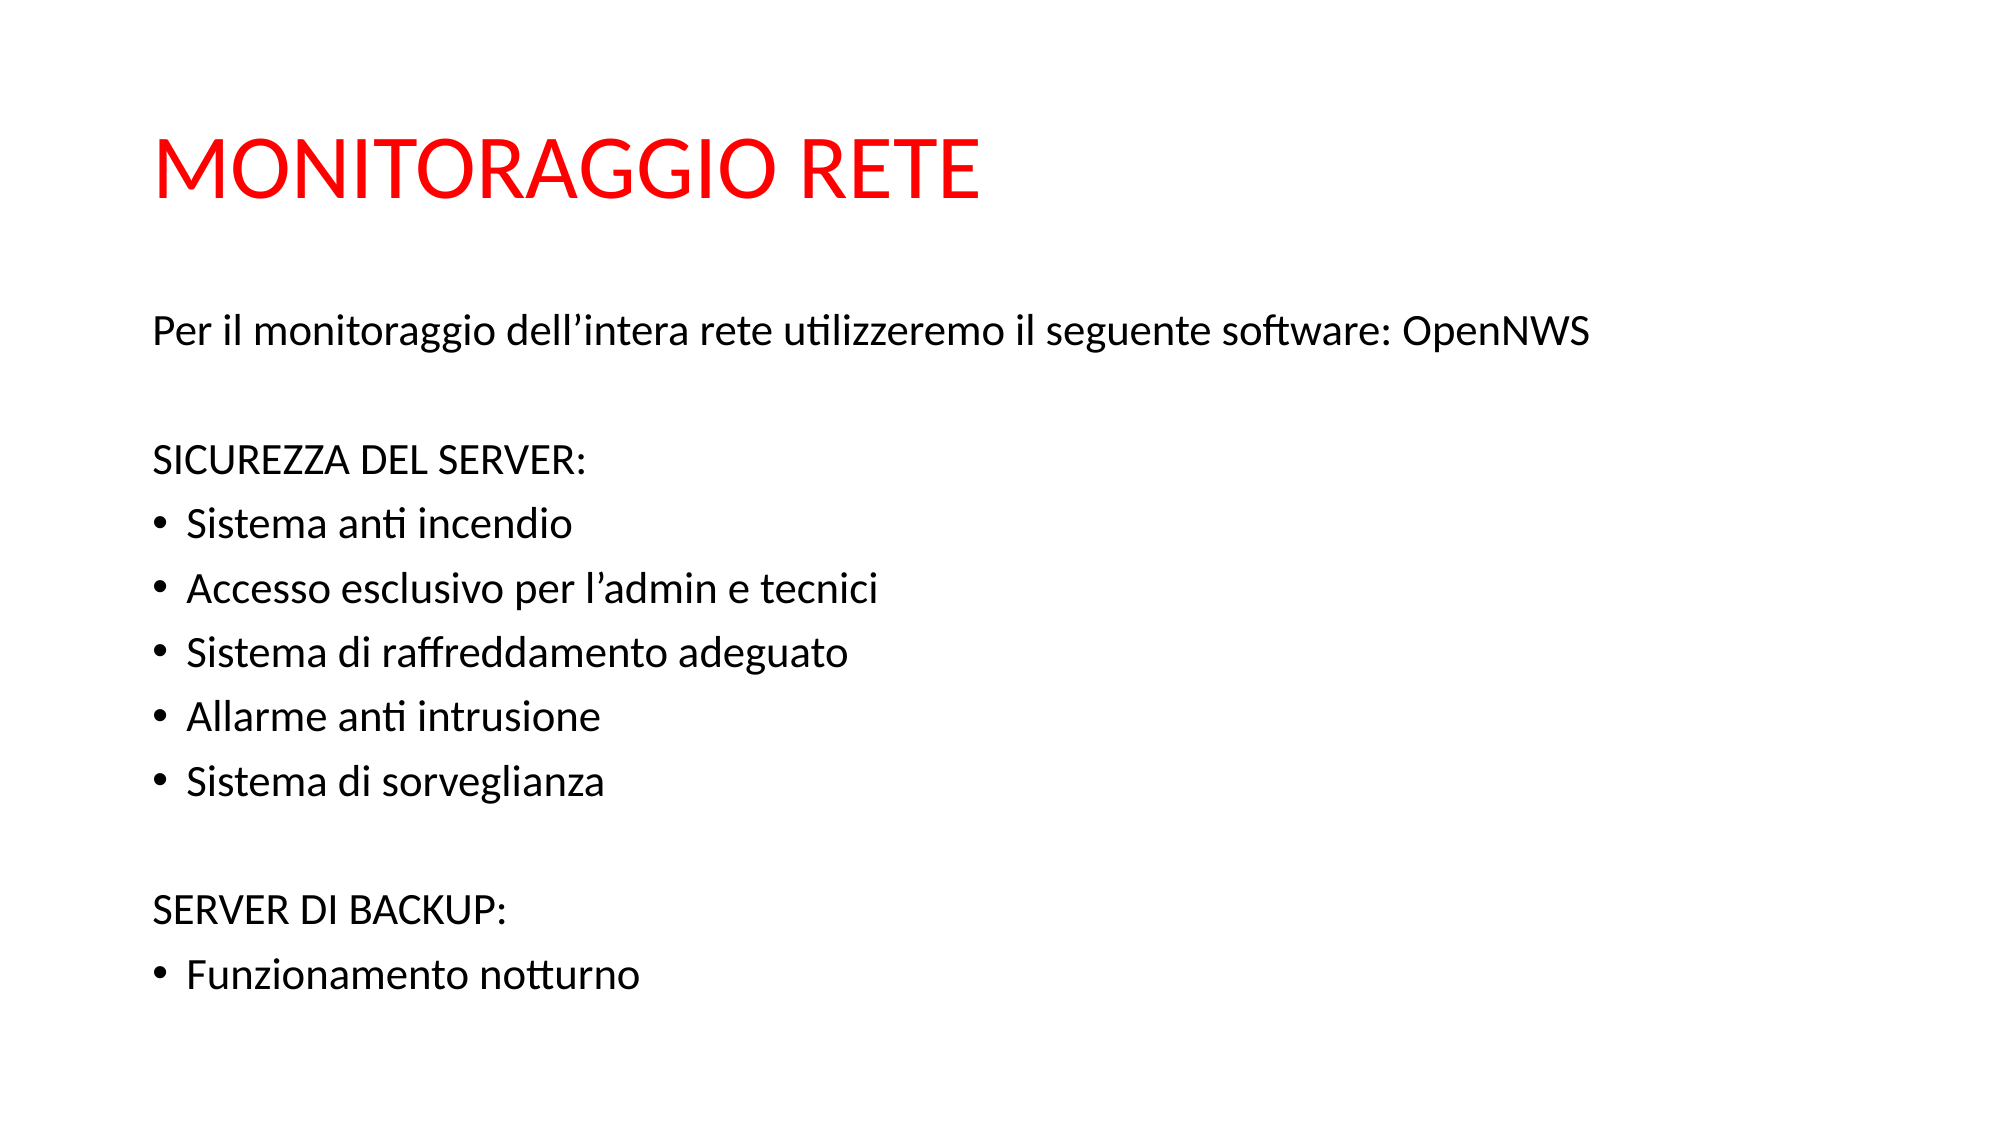

# MONITORAGGIO RETE
Per il monitoraggio dell’intera rete utilizzeremo il seguente software: OpenNWS

SICUREZZA DEL SERVER:
Sistema anti incendio
Accesso esclusivo per l’admin e tecnici
Sistema di raffreddamento adeguato
Allarme anti intrusione
Sistema di sorveglianza

SERVER DI BACKUP:
Funzionamento notturno